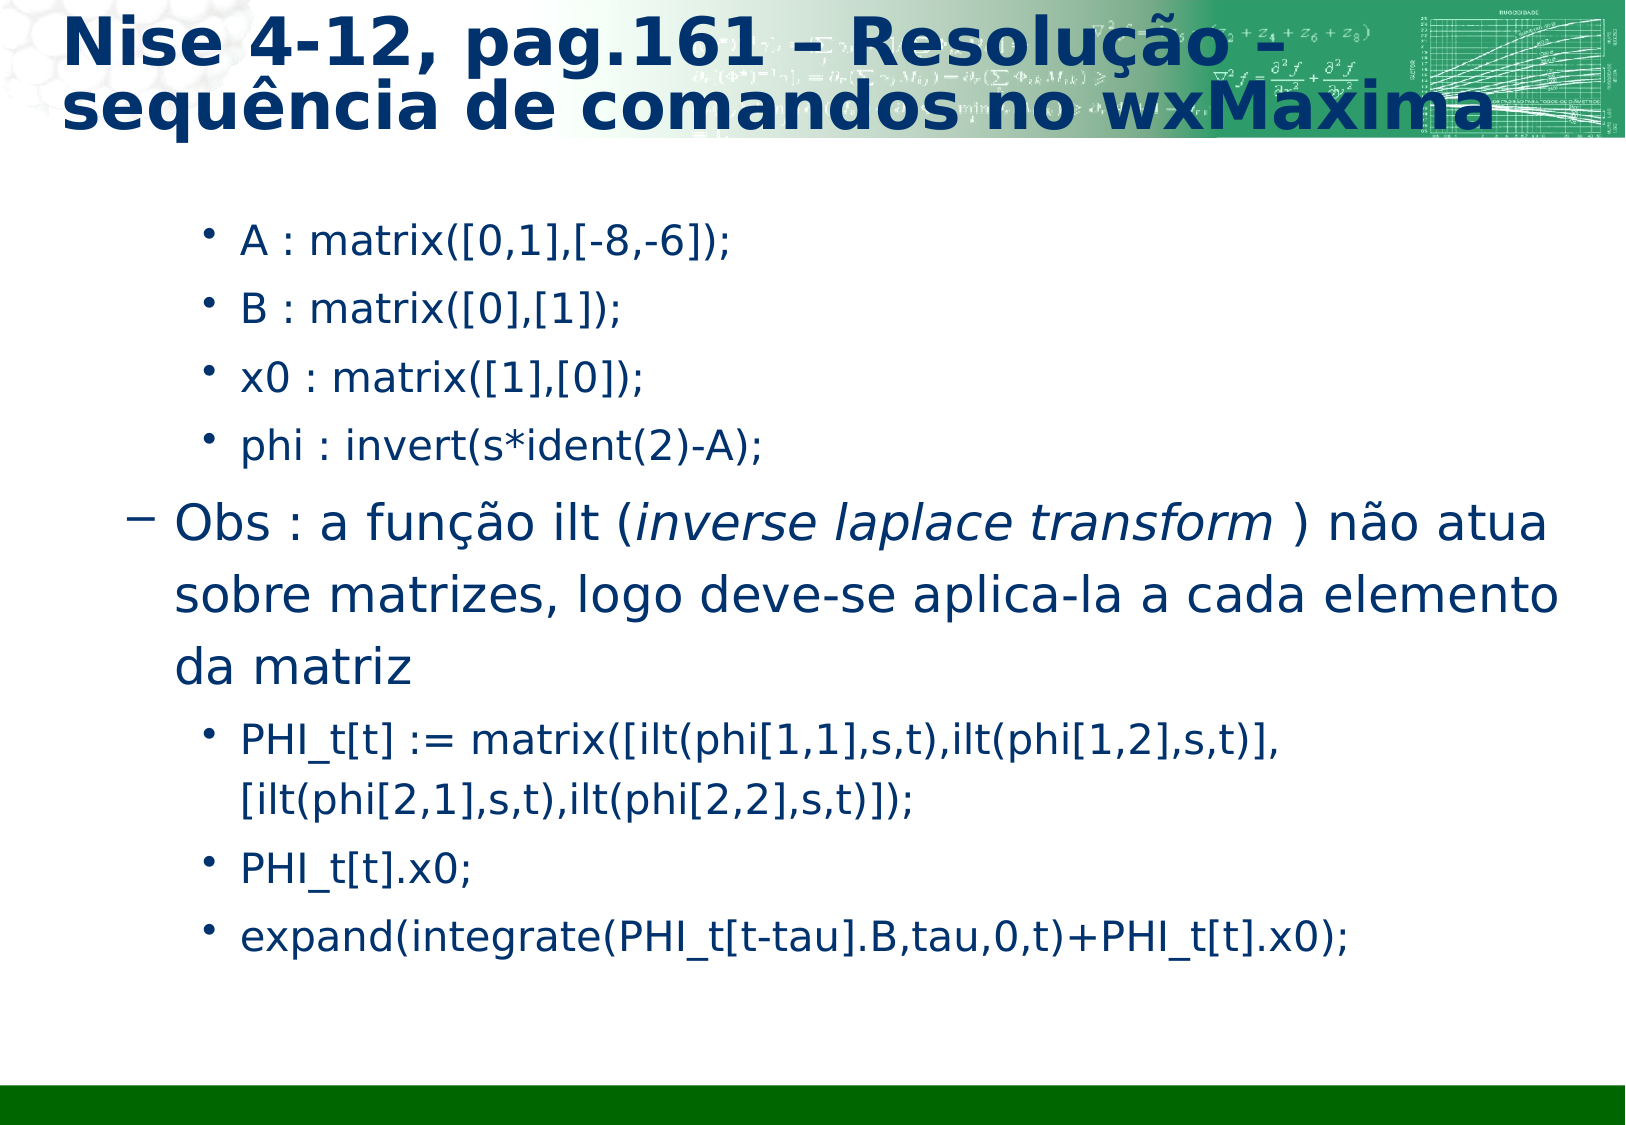

# Nise 4-12, pag.161 – Resolução – sequência de comandos no wxMaxima
A : matrix([0,1],[-8,-6]);
B : matrix([0],[1]);
x0 : matrix([1],[0]);
phi : invert(s*ident(2)-A);
Obs : a função ilt (inverse laplace transform ) não atua sobre matrizes, logo deve-se aplica-la a cada elemento da matriz
PHI_t[t] := matrix([ilt(phi[1,1],s,t),ilt(phi[1,2],s,t)],[ilt(phi[2,1],s,t),ilt(phi[2,2],s,t)]);
PHI_t[t].x0;
expand(integrate(PHI_t[t-tau].B,tau,0,t)+PHI_t[t].x0);